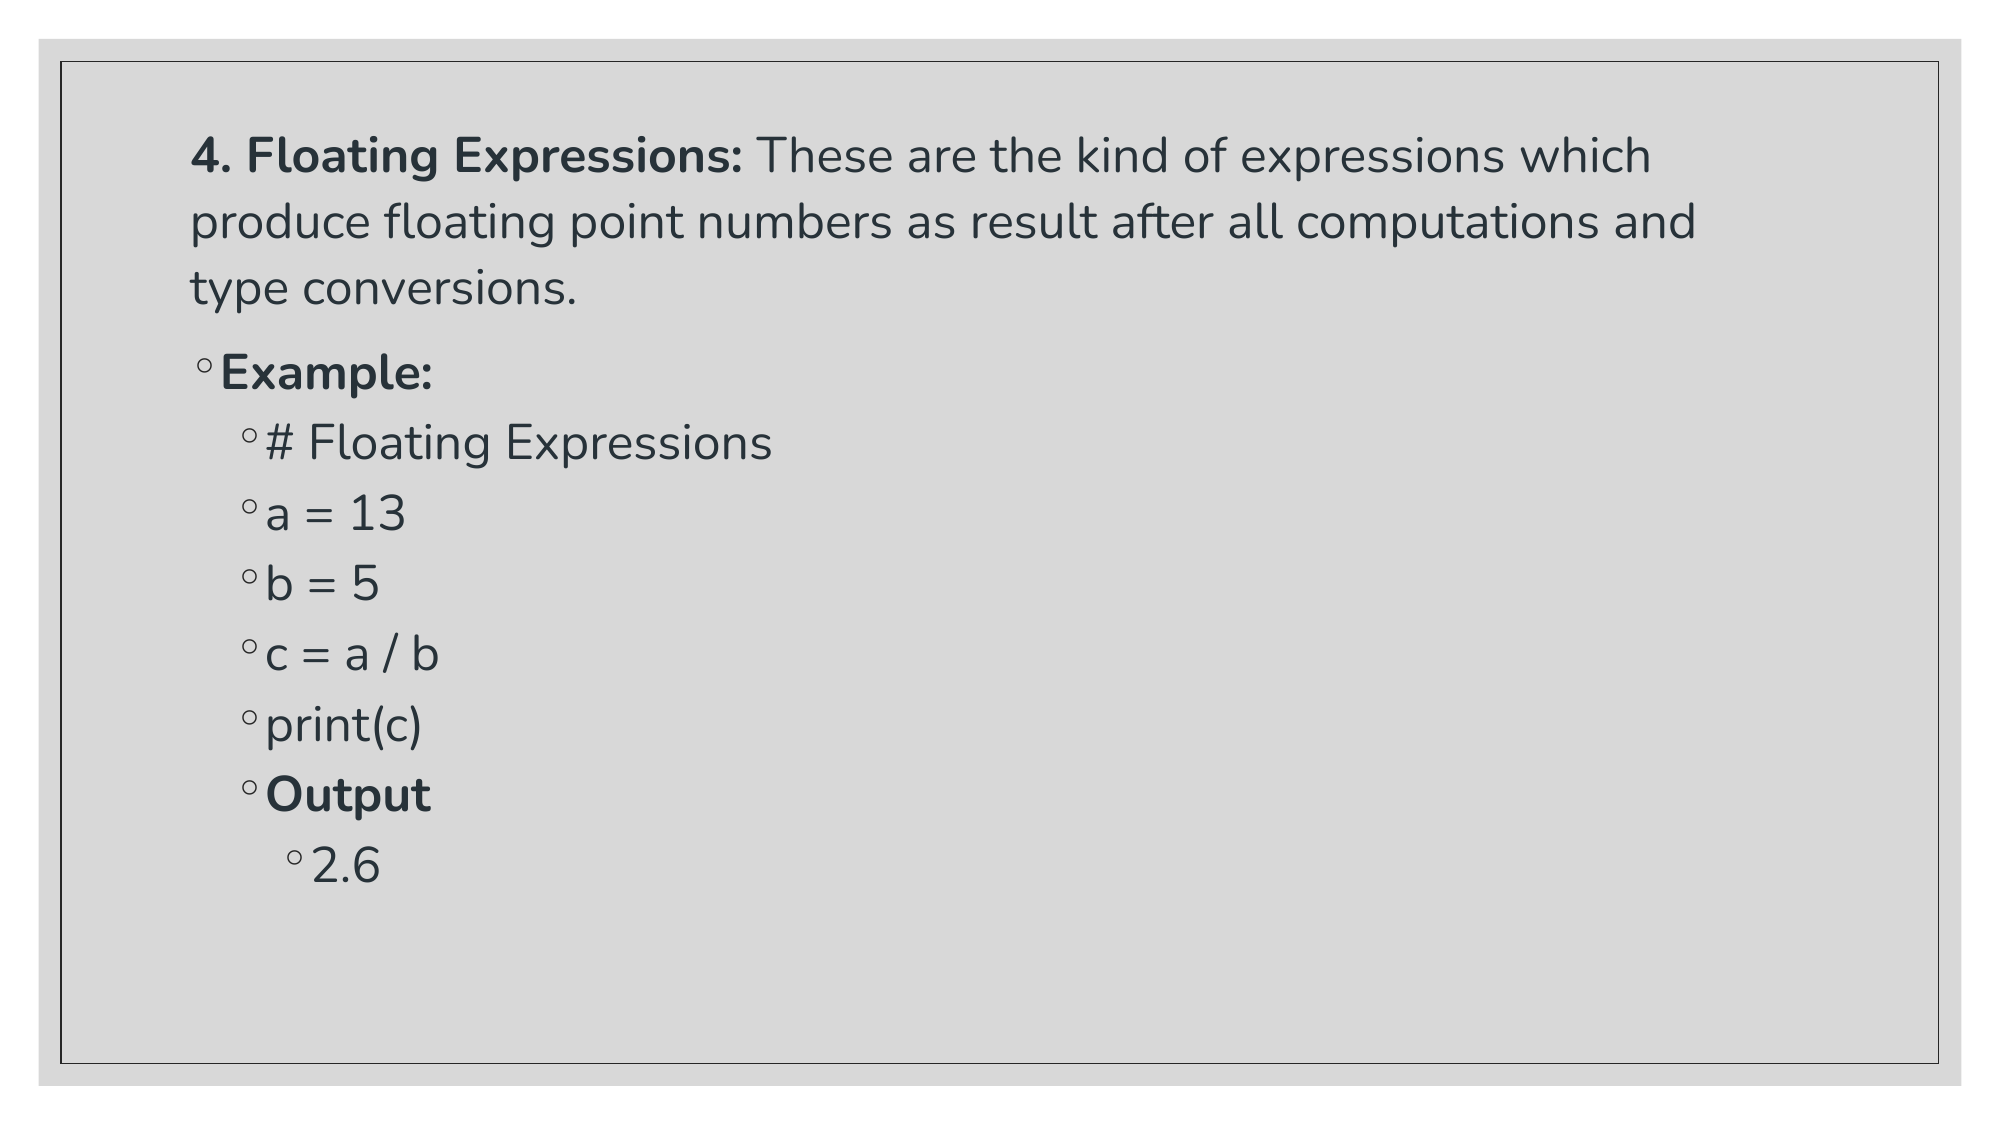

4. Floating Expressions: These are the kind of expressions which produce floating point numbers as result after all computations and type conversions.
Example:
# Floating Expressions
a = 13
b = 5
c = a / b
print(c)
Output
2.6